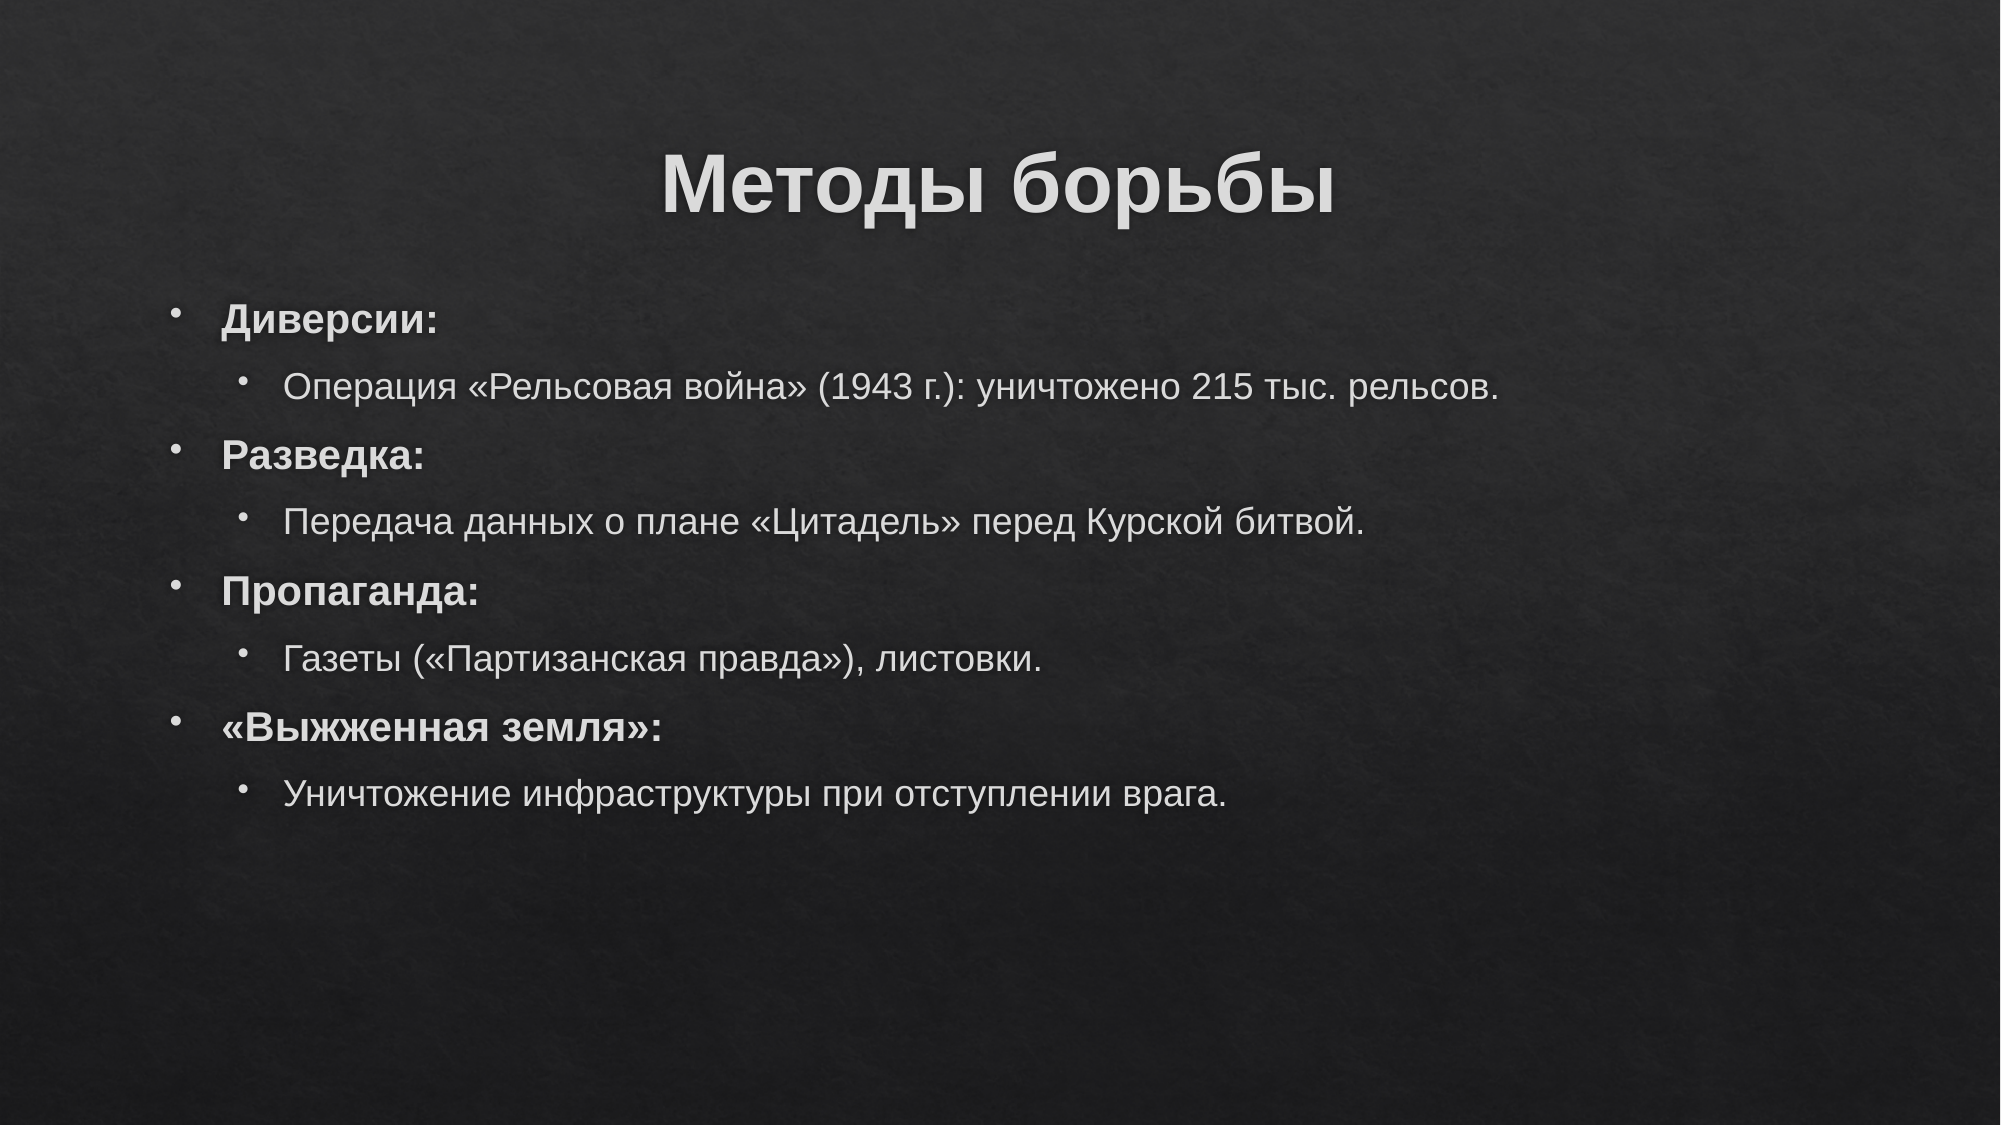

# Методы борьбы
Диверсии:
Операция «Рельсовая война» (1943 г.): уничтожено 215 тыс. рельсов.
Разведка:
Передача данных о плане «Цитадель» перед Курской битвой.
Пропаганда:
Газеты («Партизанская правда»), листовки.
«Выжженная земля»:
Уничтожение инфраструктуры при отступлении врага.